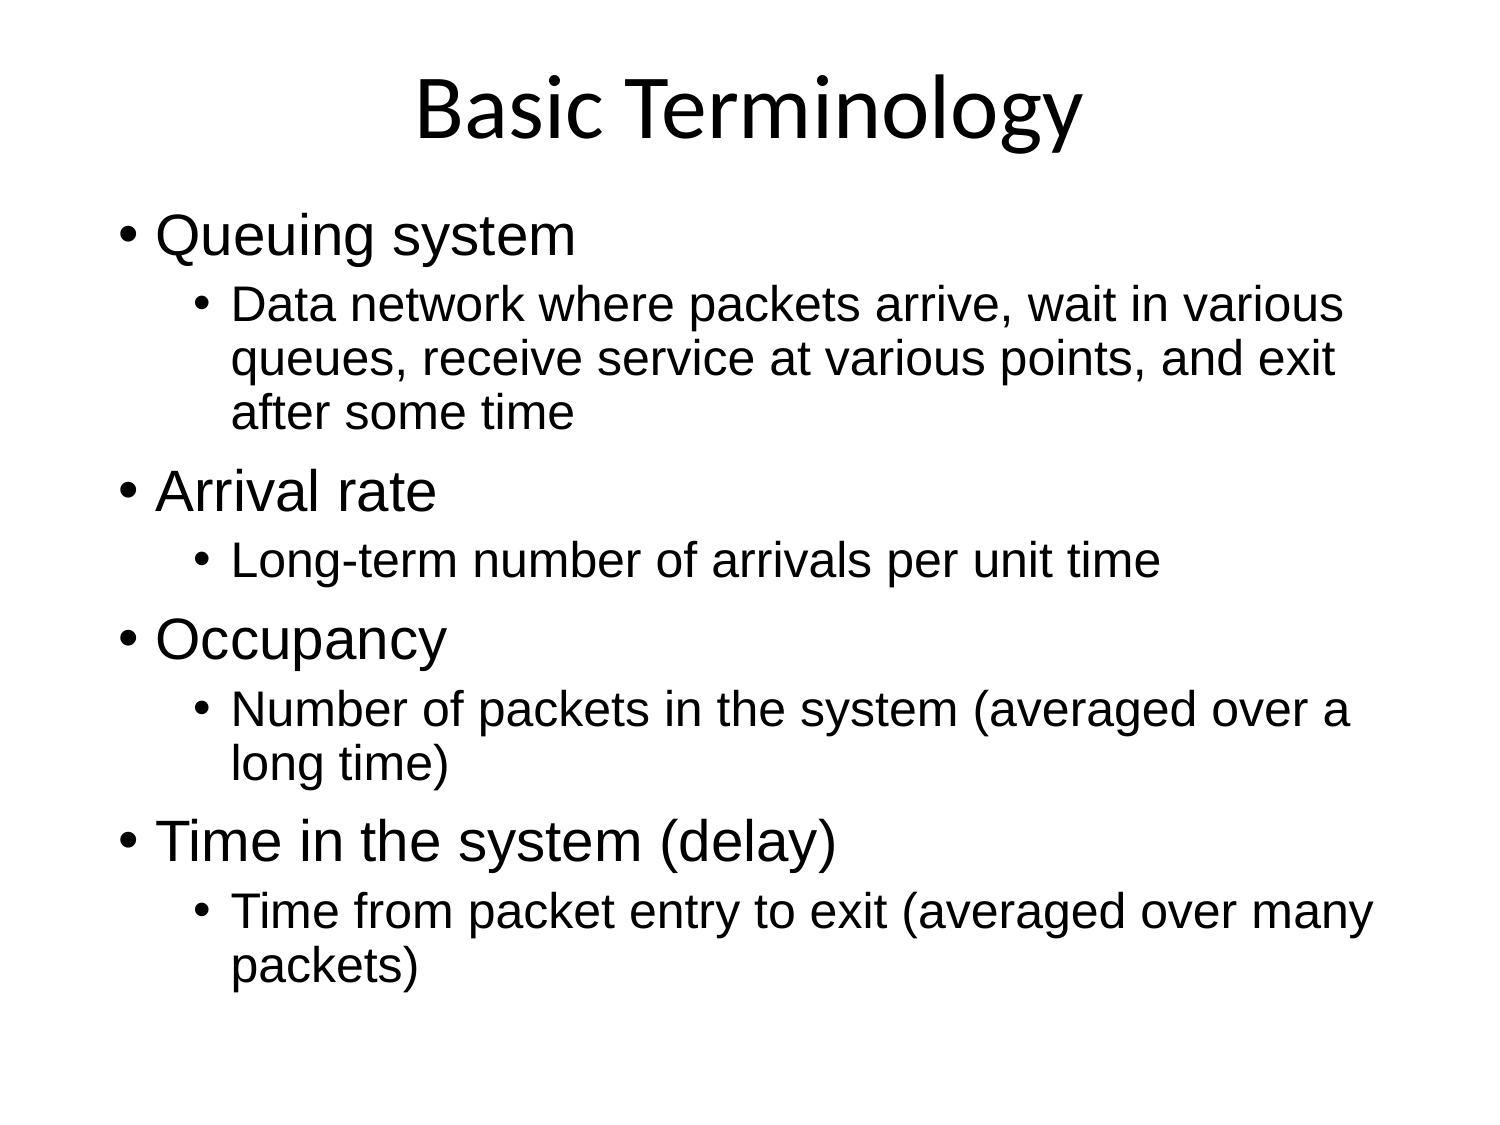

# Basic Terminology
Queuing system
Data network where packets arrive, wait in various queues, receive service at various points, and exit after some time
Arrival rate
Long-term number of arrivals per unit time
Occupancy
Number of packets in the system (averaged over a long time)
Time in the system (delay)
Time from packet entry to exit (averaged over many packets)